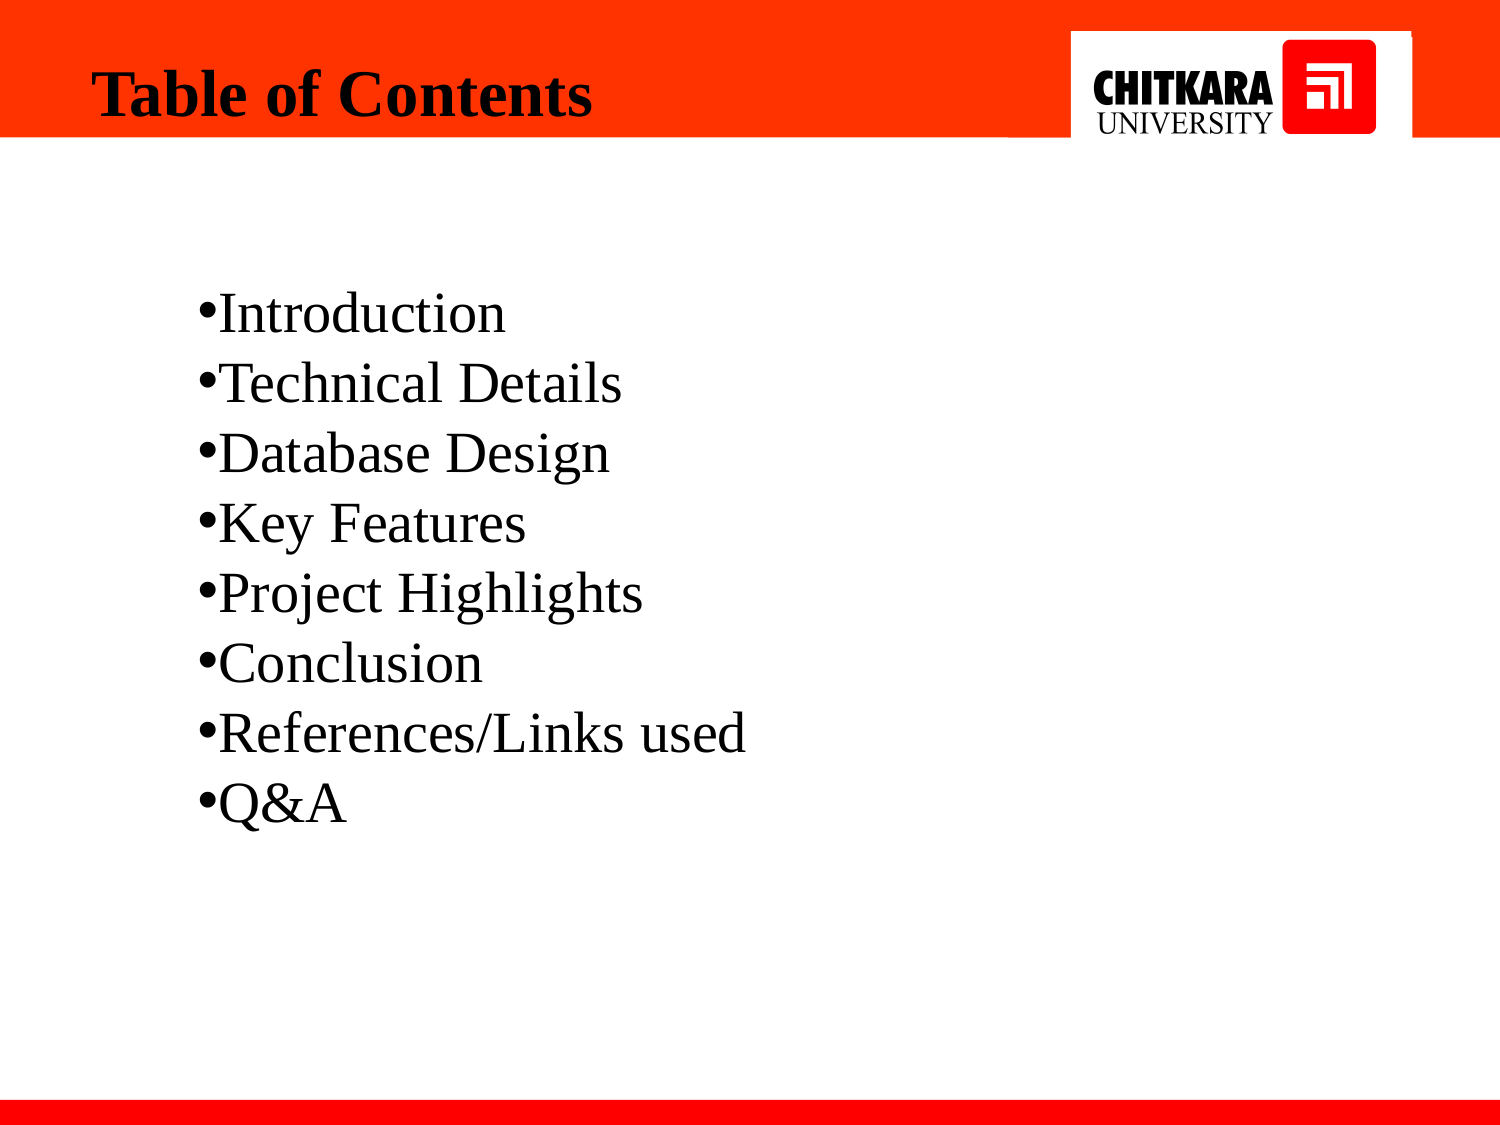

Table of Contents
Introduction
Technical Details
Database Design
Key Features
Project Highlights
Conclusion
References/Links used
Q&A